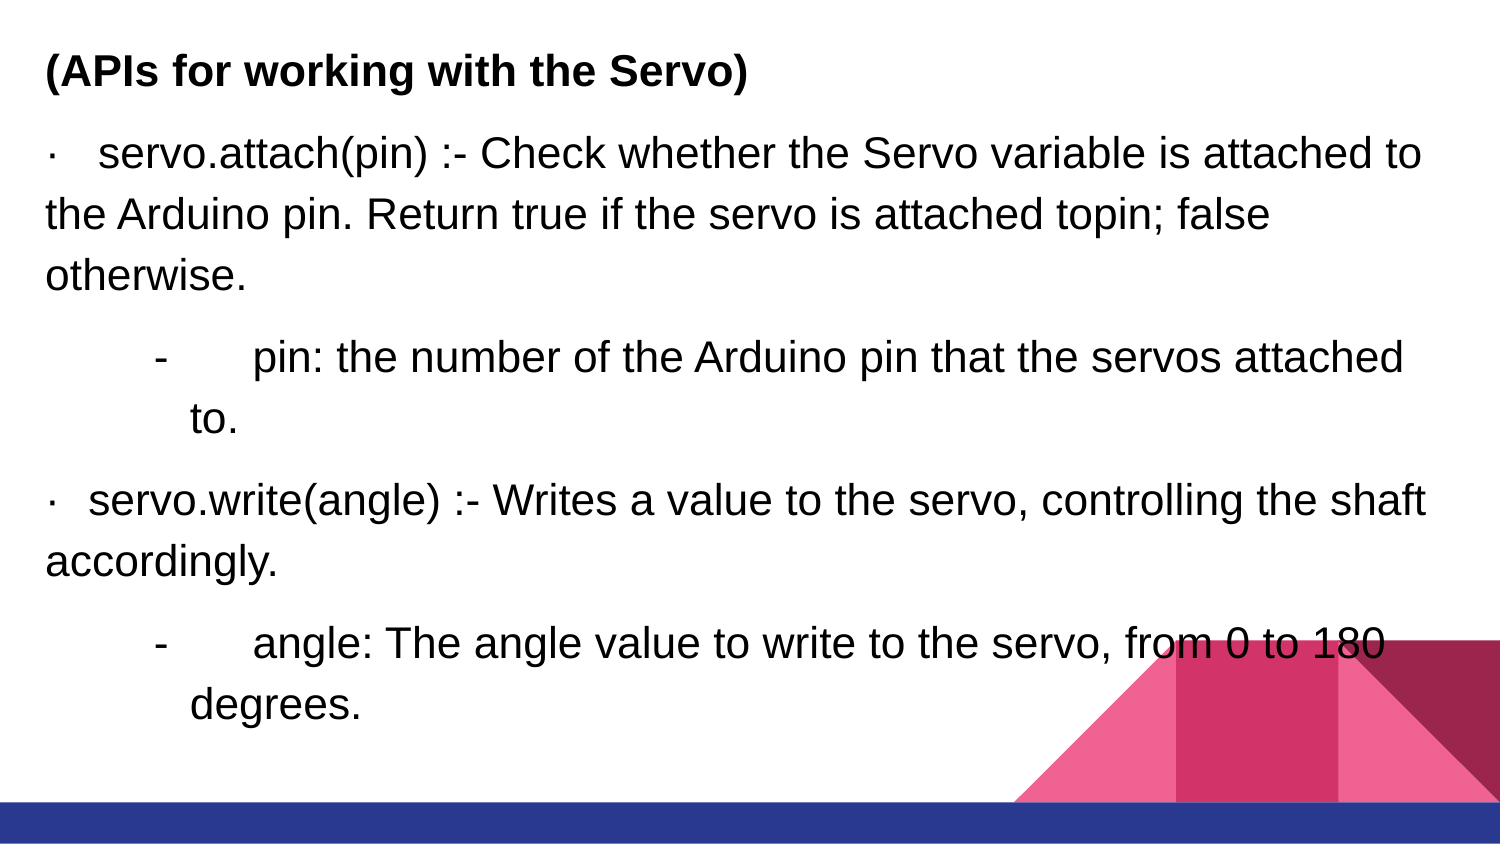

(APIs for working with the Servo)
·    servo.attach(pin) :- Check whether the Servo variable is attached to the Arduino pin. Return true if the servo is attached topin; false otherwise.
-        pin: the number of the Arduino pin that the servos attached to.
·   servo.write(angle) :- Writes a value to the servo, controlling the shaft accordingly.
-        angle: The angle value to write to the servo, from 0 to 180 degrees.